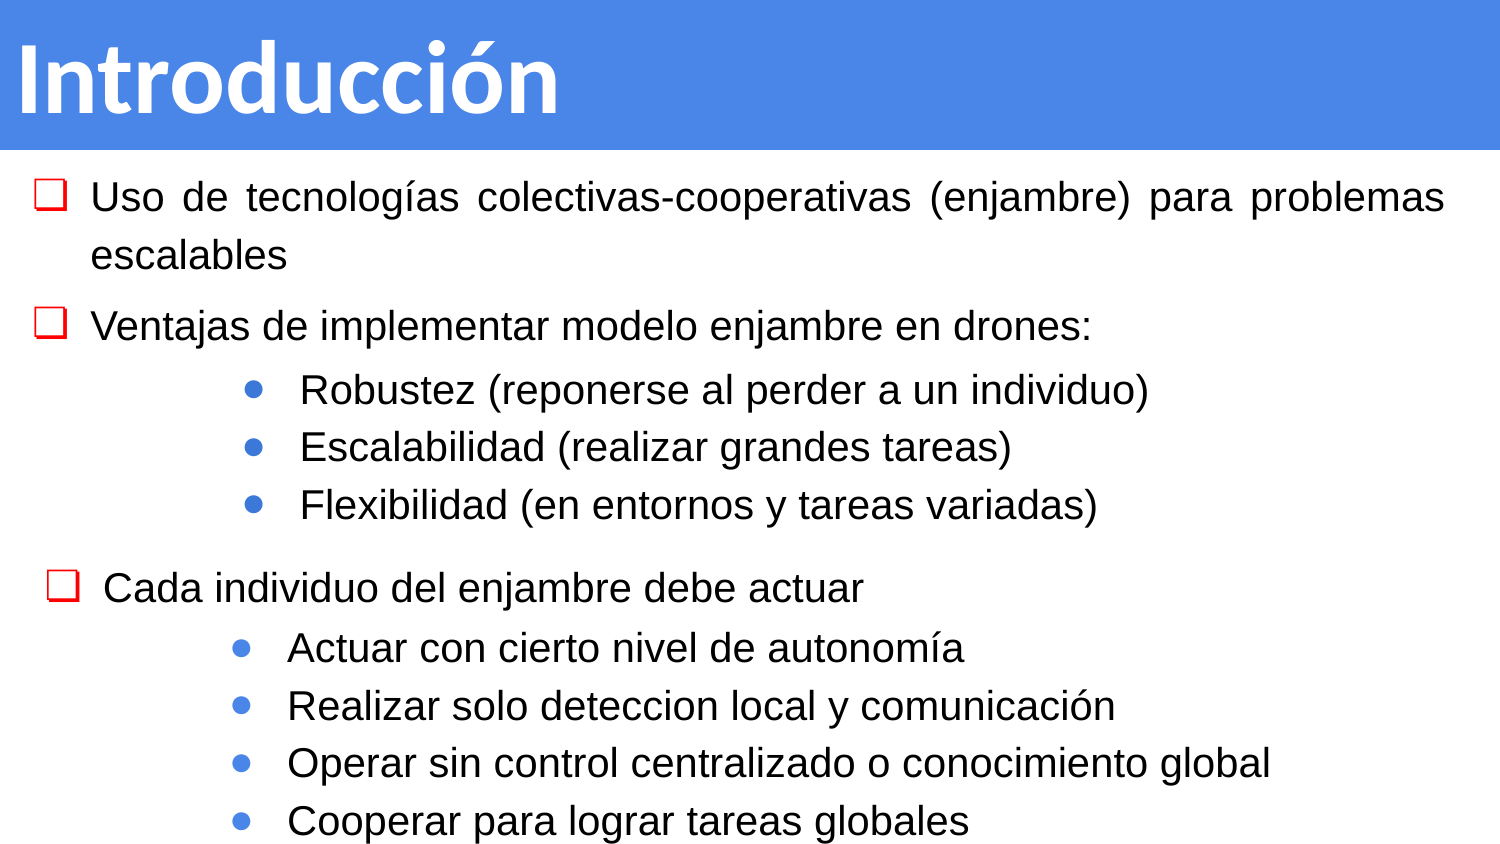

# Introducción
Uso de tecnologías colectivas-cooperativas (enjambre) para problemas escalables
Ventajas de implementar modelo enjambre en drones:
Robustez (reponerse al perder a un individuo)
Escalabilidad (realizar grandes tareas)
Flexibilidad (en entornos y tareas variadas)
Cada individuo del enjambre debe actuar
Actuar con cierto nivel de autonomía
Realizar solo deteccion local y comunicación
Operar sin control centralizado o conocimiento global
Cooperar para lograr tareas globales